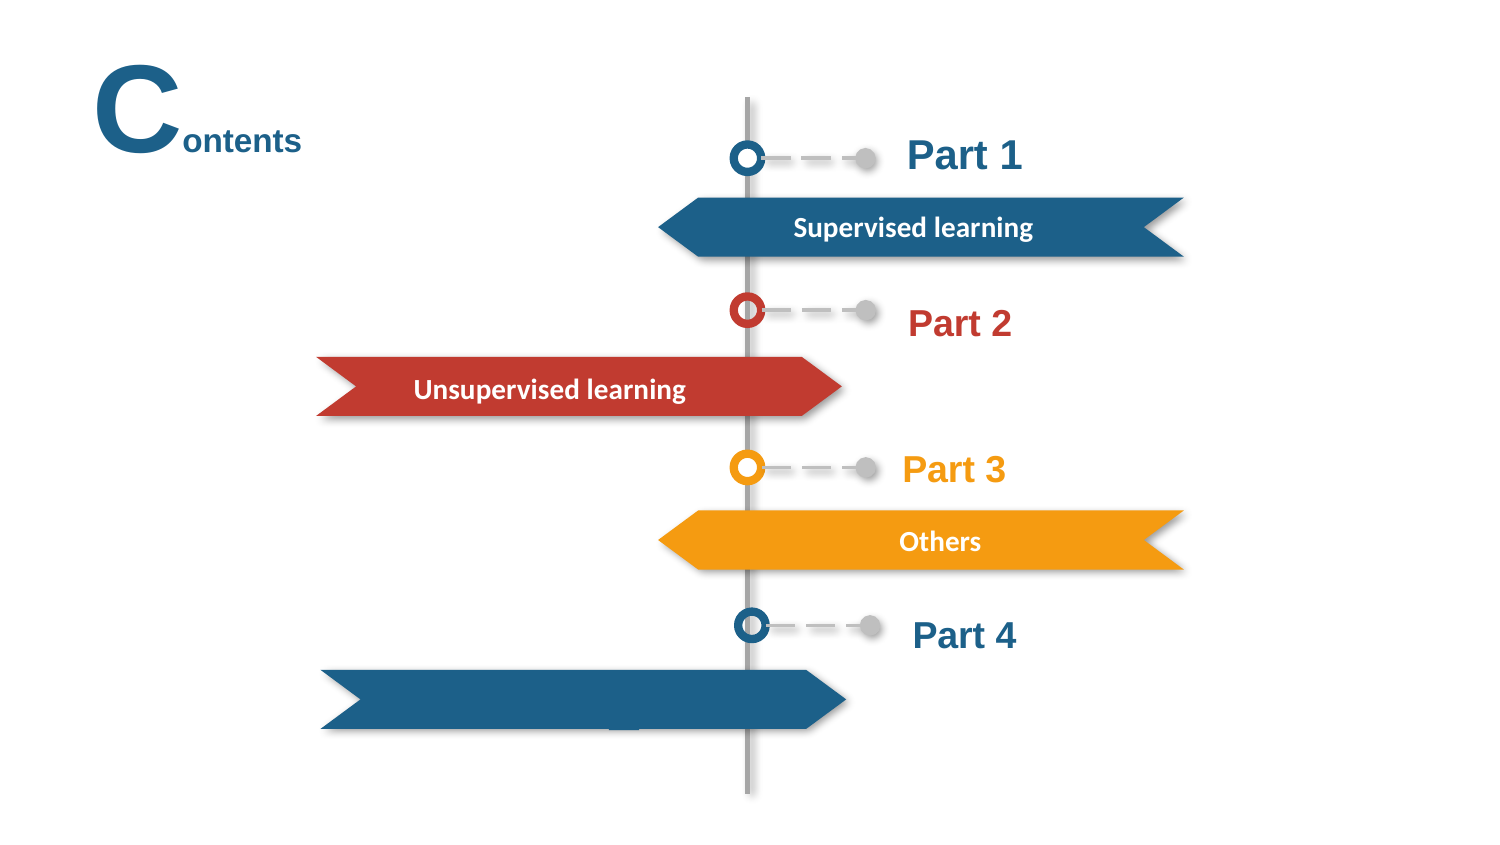

Contents
Part 1

Supervised learning
Part 2

Unsupervised learning
Part 3

Others
Part 4